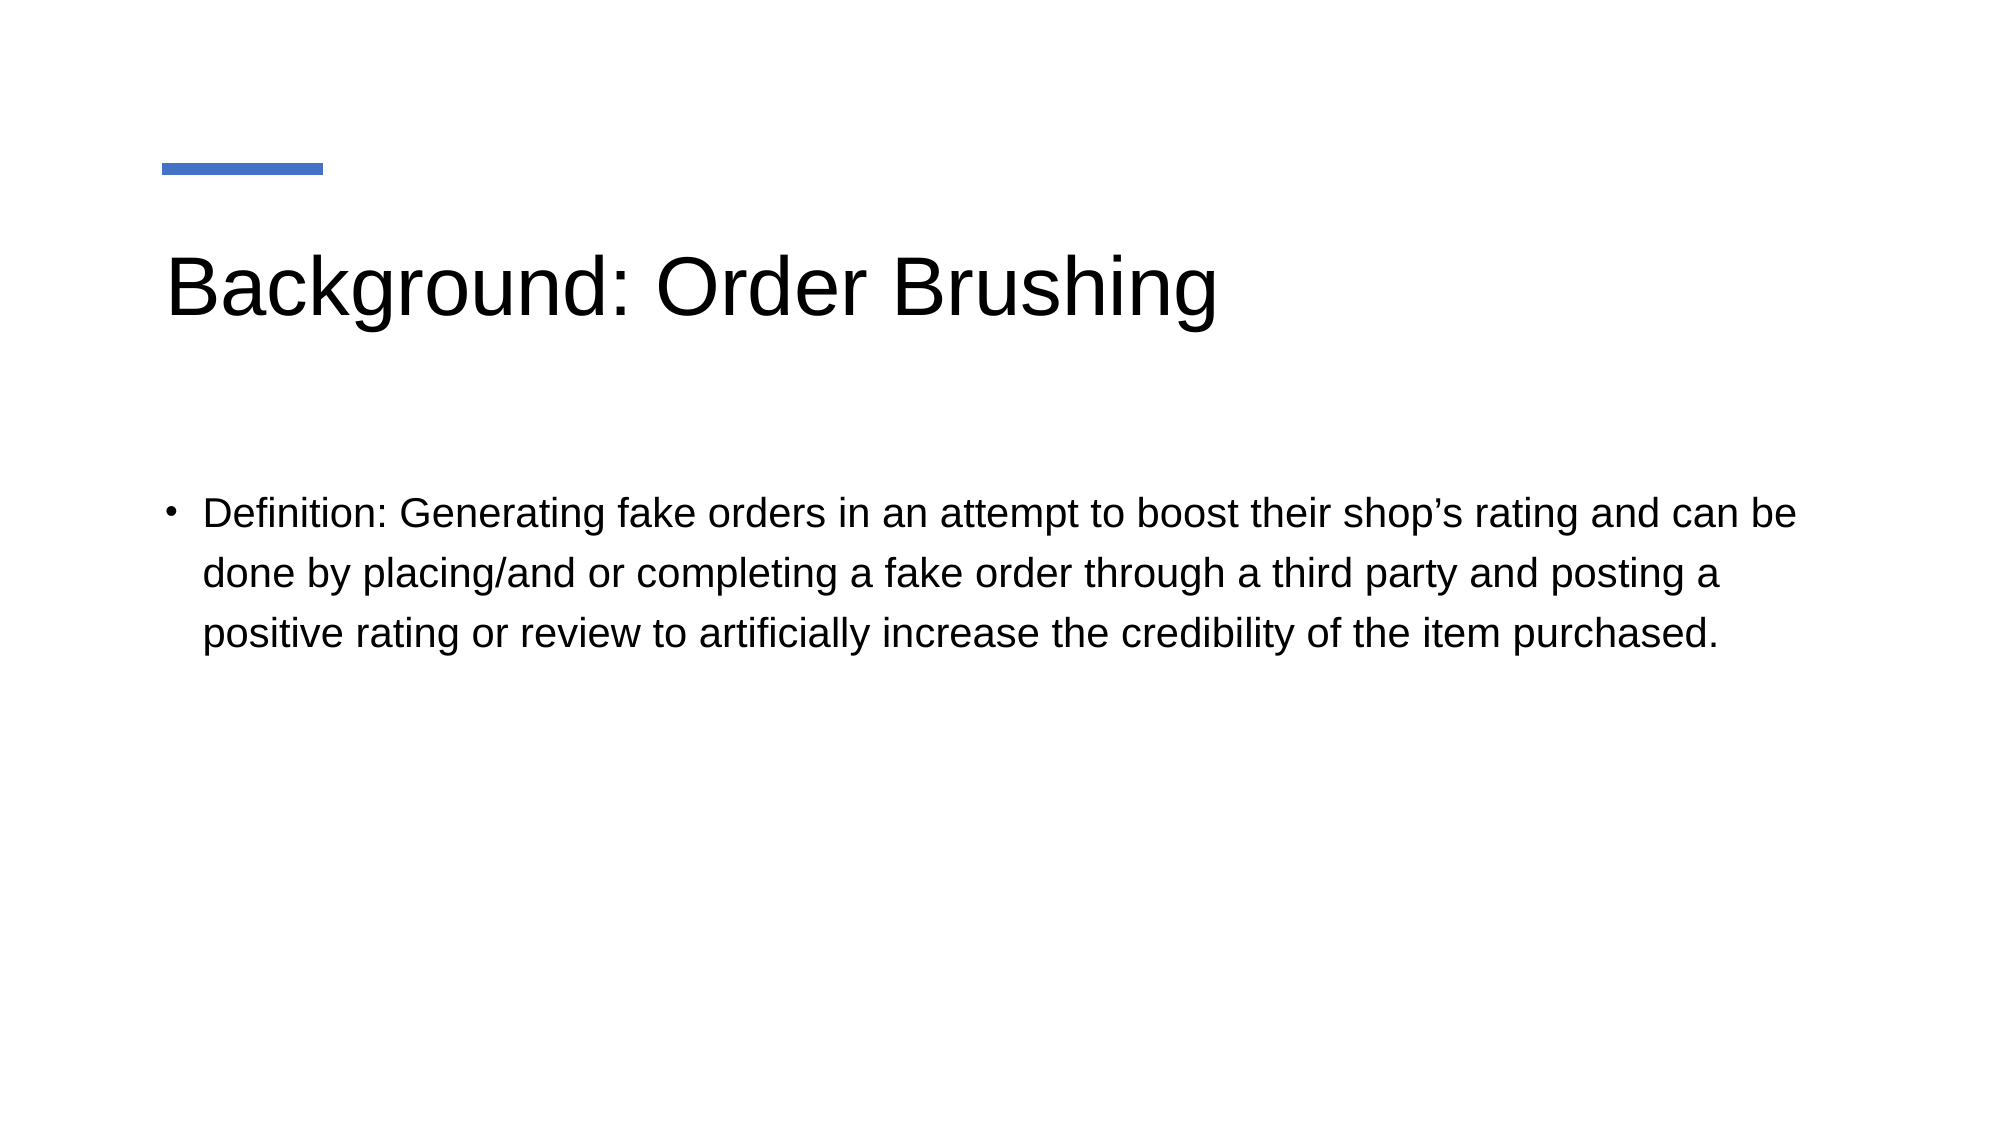

# Background: Order Brushing
Definition: Generating fake orders in an attempt to boost their shop’s rating and can be done by placing/and or completing a fake order through a third party and posting a positive rating or review to artificially increase the credibility of the item purchased.